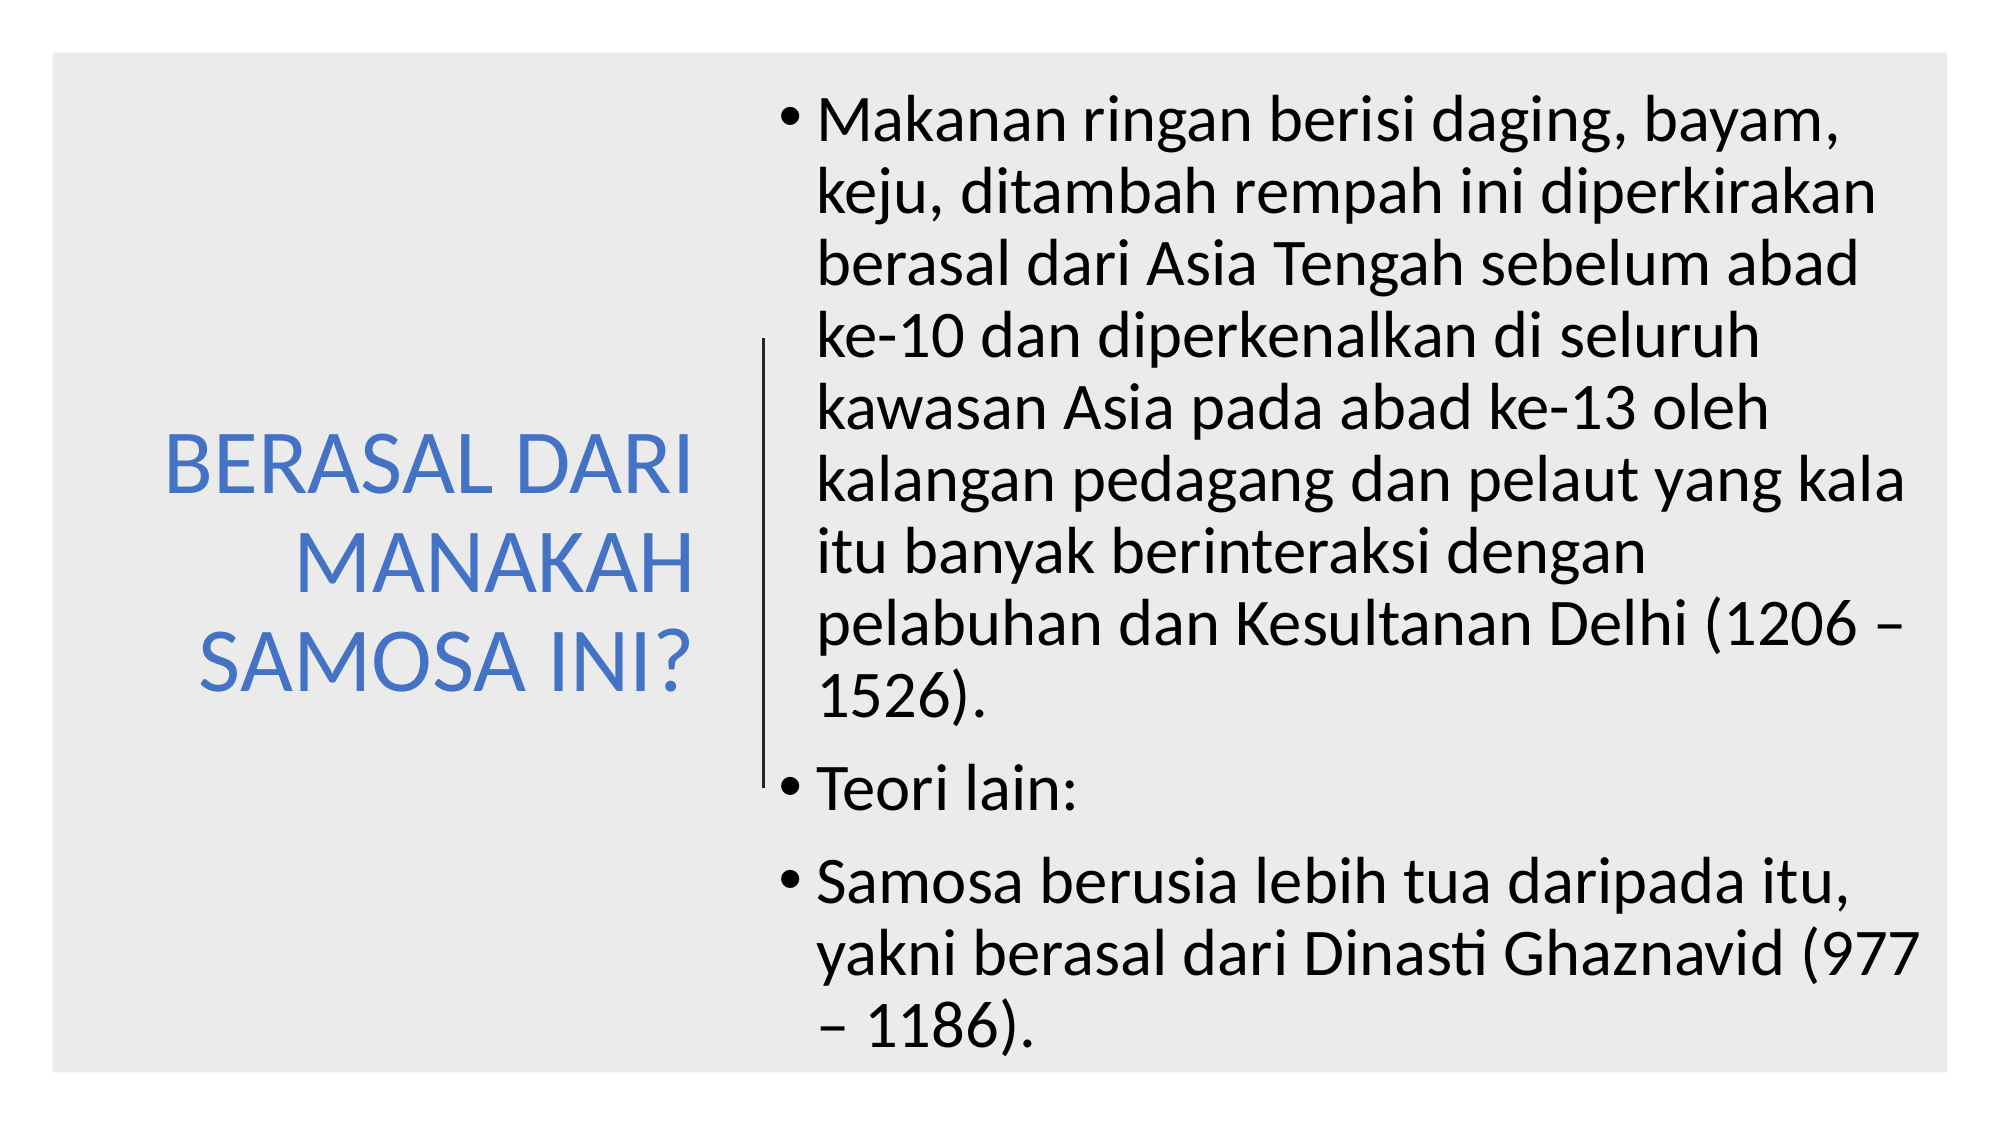

Makanan ringan berisi daging, bayam, keju, ditambah rempah ini diperkirakan berasal dari Asia Tengah sebelum abad ke-10 dan diperkenalkan di seluruh kawasan Asia pada abad ke-13 oleh kalangan pedagang dan pelaut yang kala itu banyak berinteraksi dengan pelabuhan dan Kesultanan Delhi (1206 – 1526).
Teori lain:
Samosa berusia lebih tua daripada itu, yakni berasal dari Dinasti Ghaznavid (977 – 1186).

# BERASAL DARI MANAKAH SAMOSA INI?